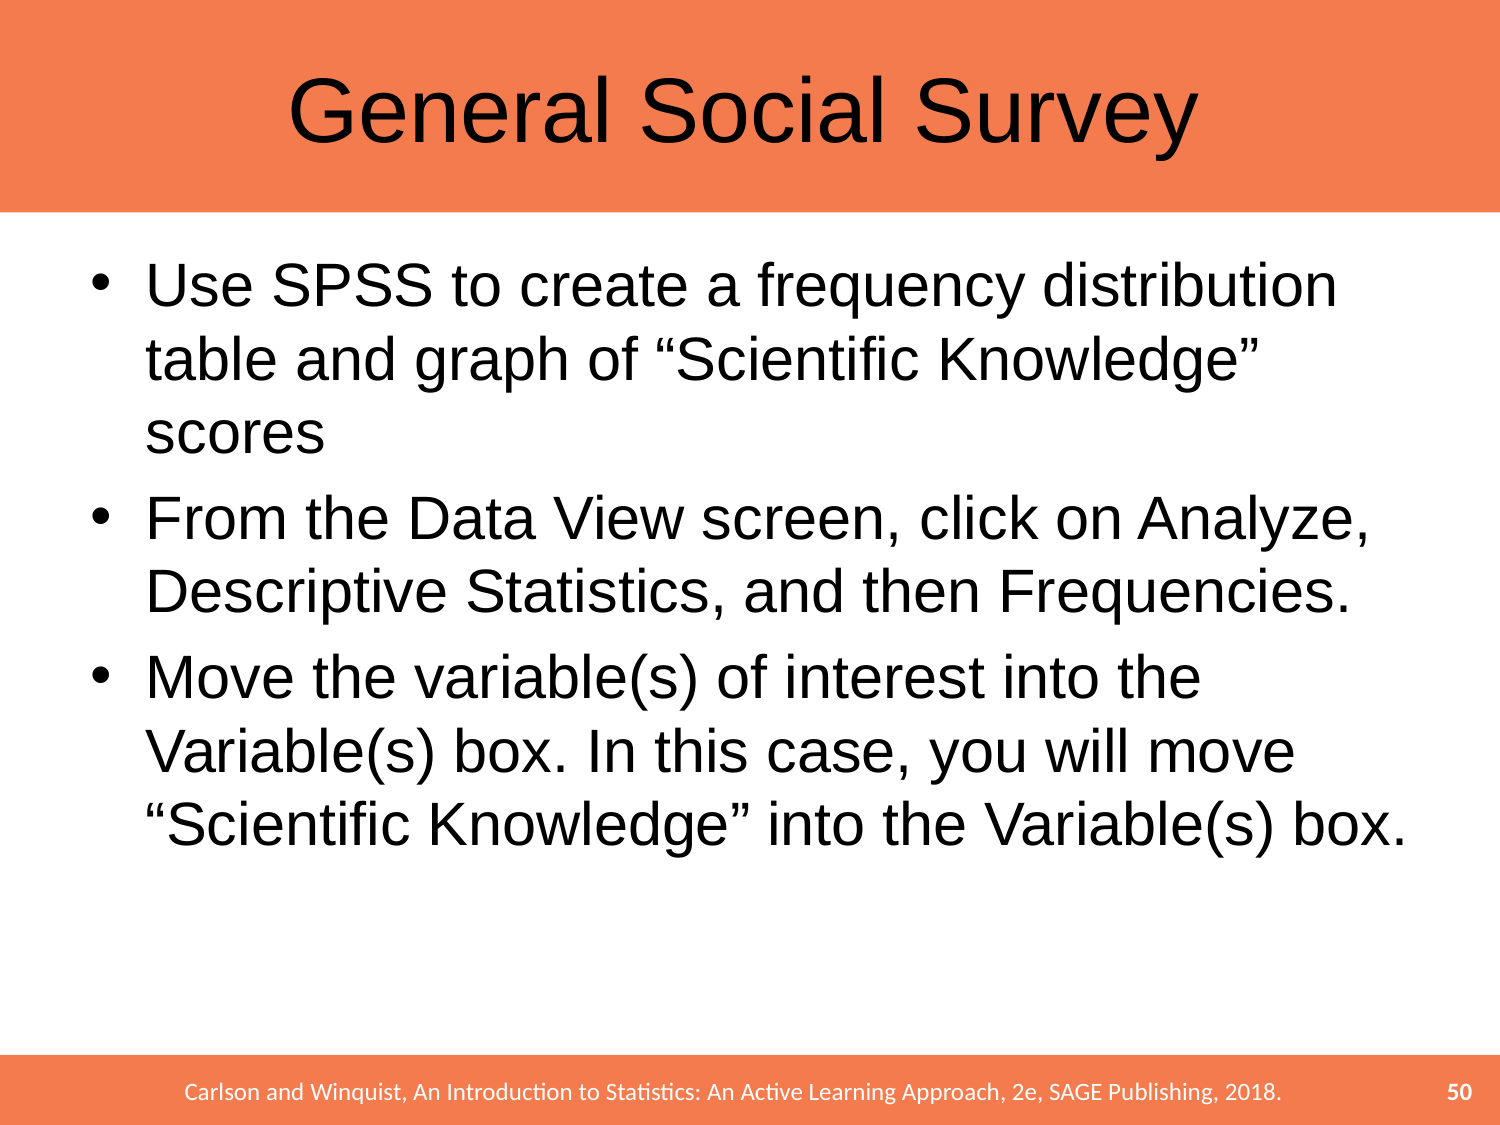

# General Social Survey
Use SPSS to create a frequency distribution table and graph of “Scientific Knowledge” scores
From the Data View screen, click on Analyze, Descriptive Statistics, and then Frequencies.
Move the variable(s) of interest into the Variable(s) box. In this case, you will move “Scientific Knowledge” into the Variable(s) box.

50
Carlson and Winquist, An Introduction to Statistics: An Active Learning Approach, 2e, SAGE Publishing, 2018.